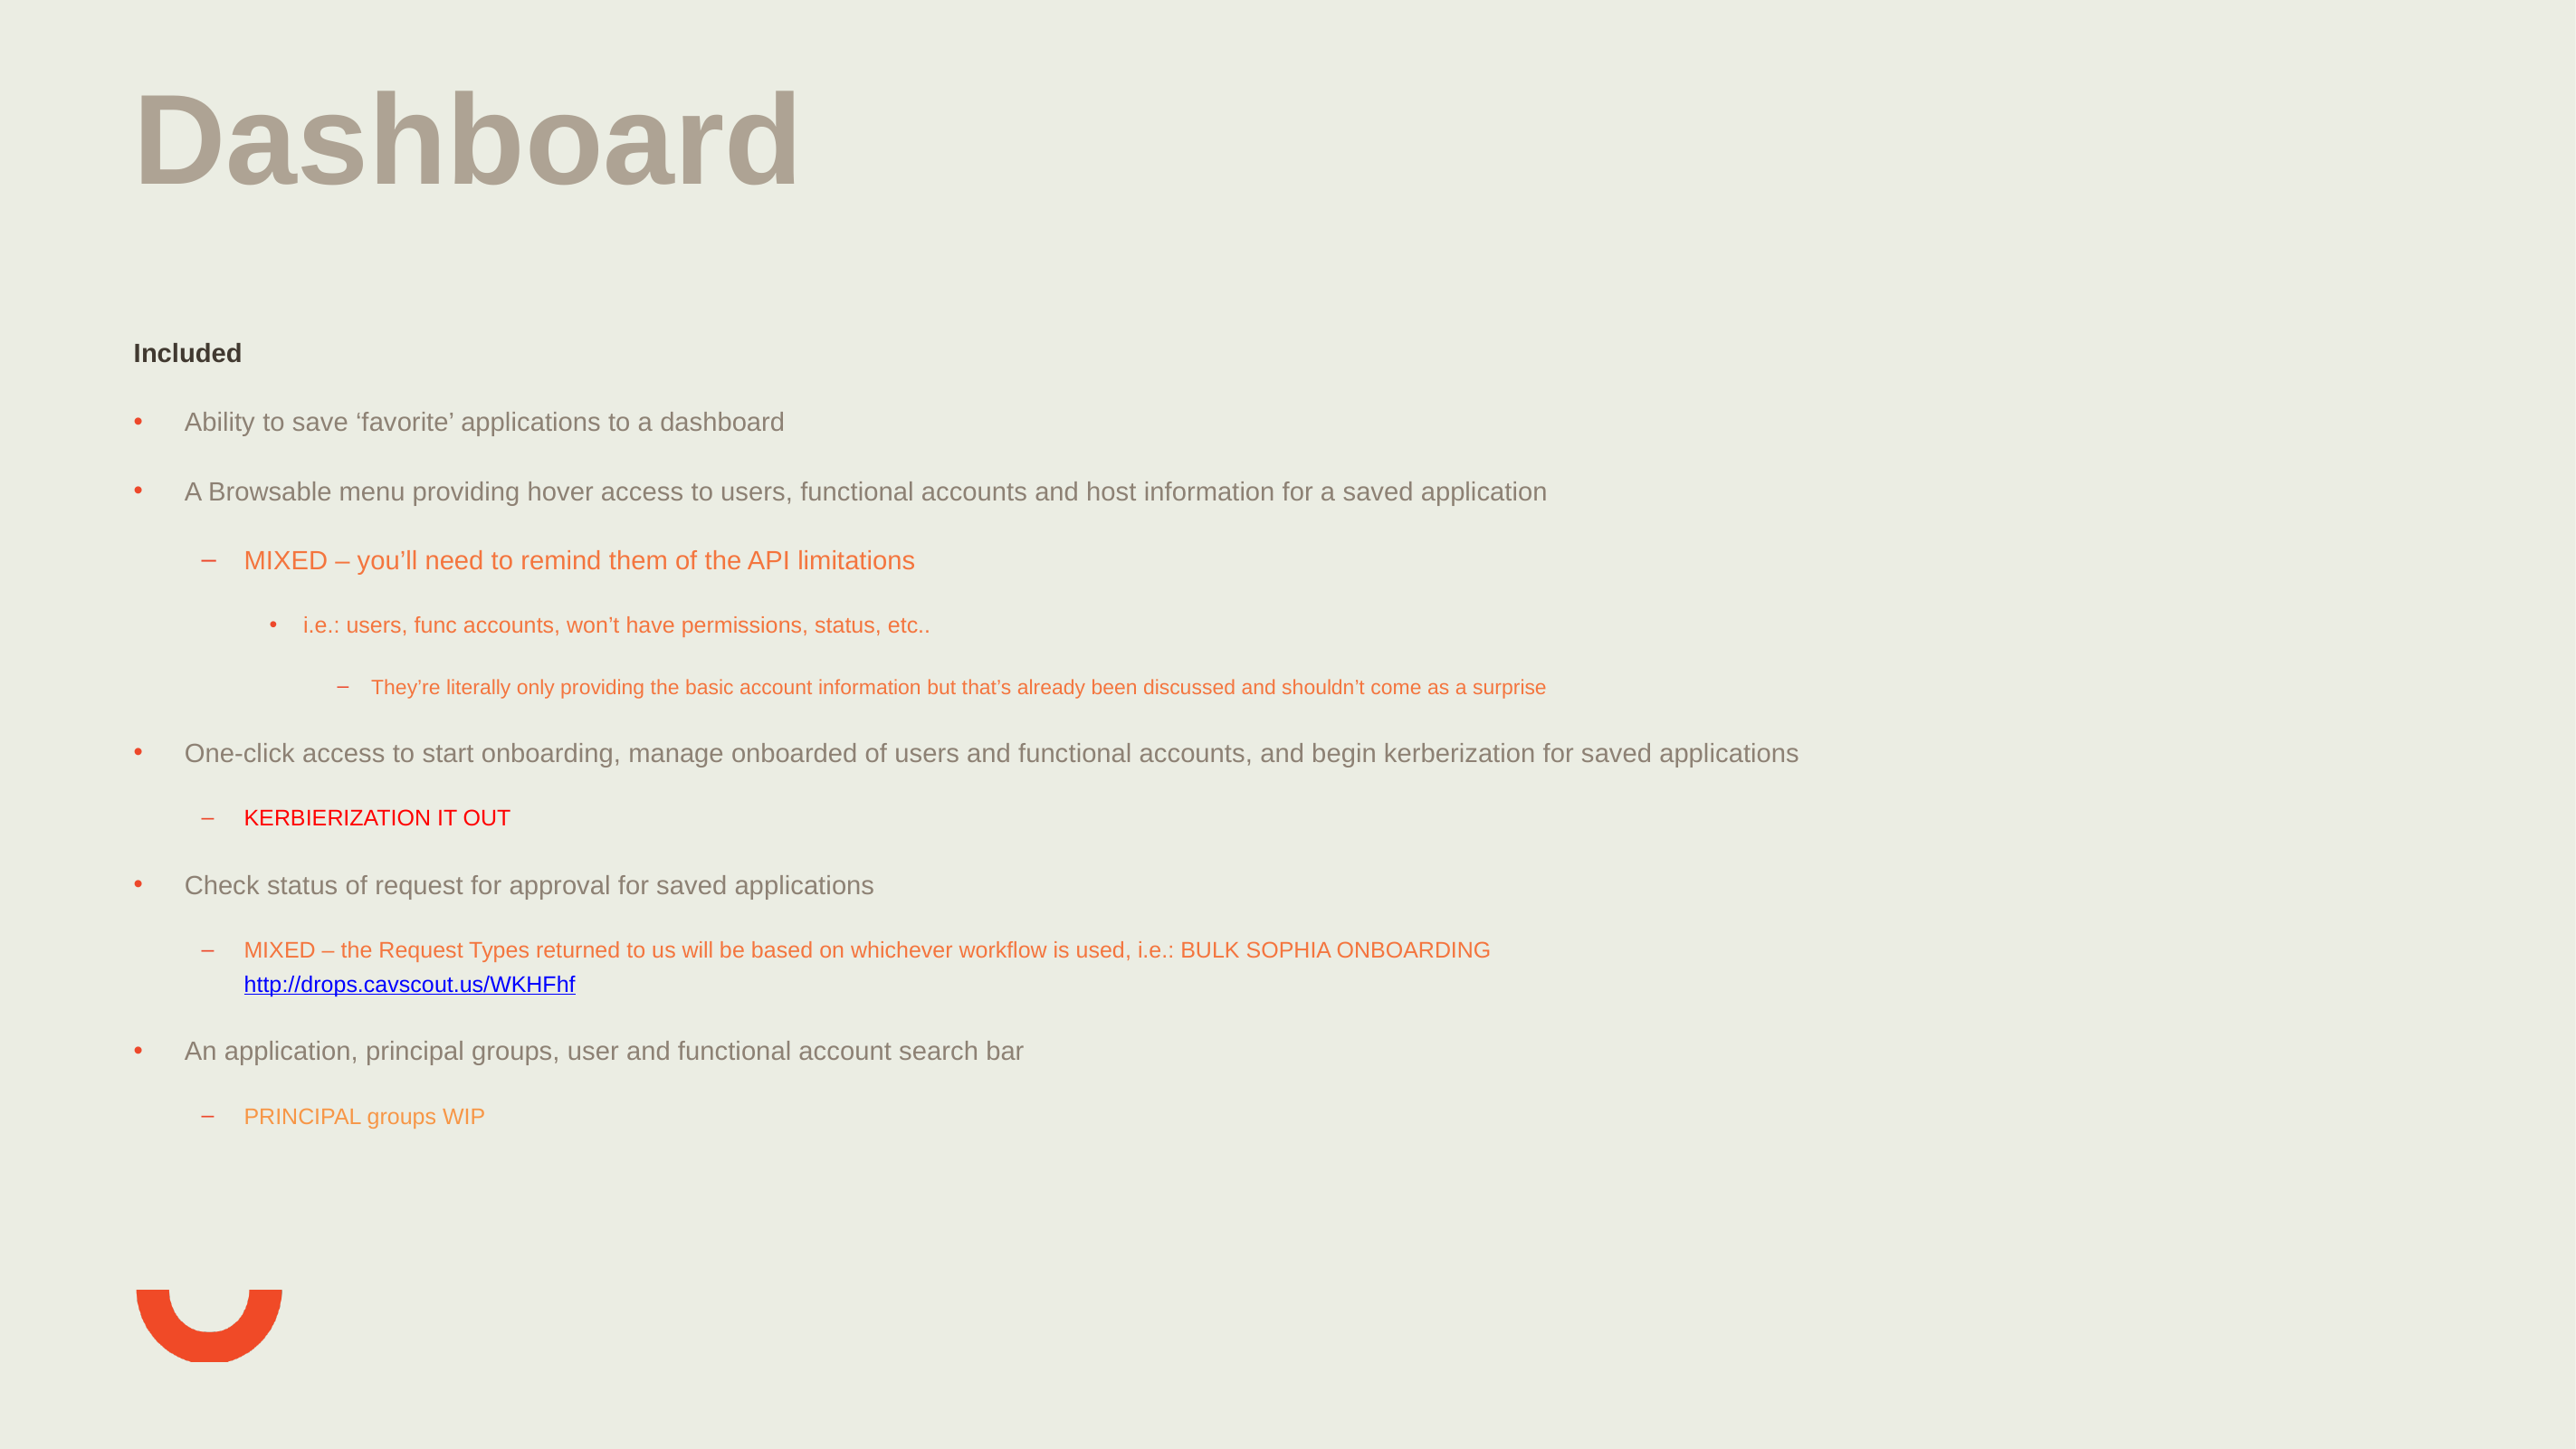

# Dashboard
Included
Ability to save ‘favorite’ applications to a dashboard
A Browsable menu providing hover access to users, functional accounts and host information for a saved application
MIXED – you’ll need to remind them of the API limitations
i.e.: users, func accounts, won’t have permissions, status, etc..
They’re literally only providing the basic account information but that’s already been discussed and shouldn’t come as a surprise
One-click access to start onboarding, manage onboarded of users and functional accounts, and begin kerberization for saved applications
KERBIERIZATION IT OUT
Check status of request for approval for saved applications
MIXED – the Request Types returned to us will be based on whichever workflow is used, i.e.: BULK SOPHIA ONBOARDING
http://drops.cavscout.us/WKHFhf
An application, principal groups, user and functional account search bar
PRINCIPAL groups WIP